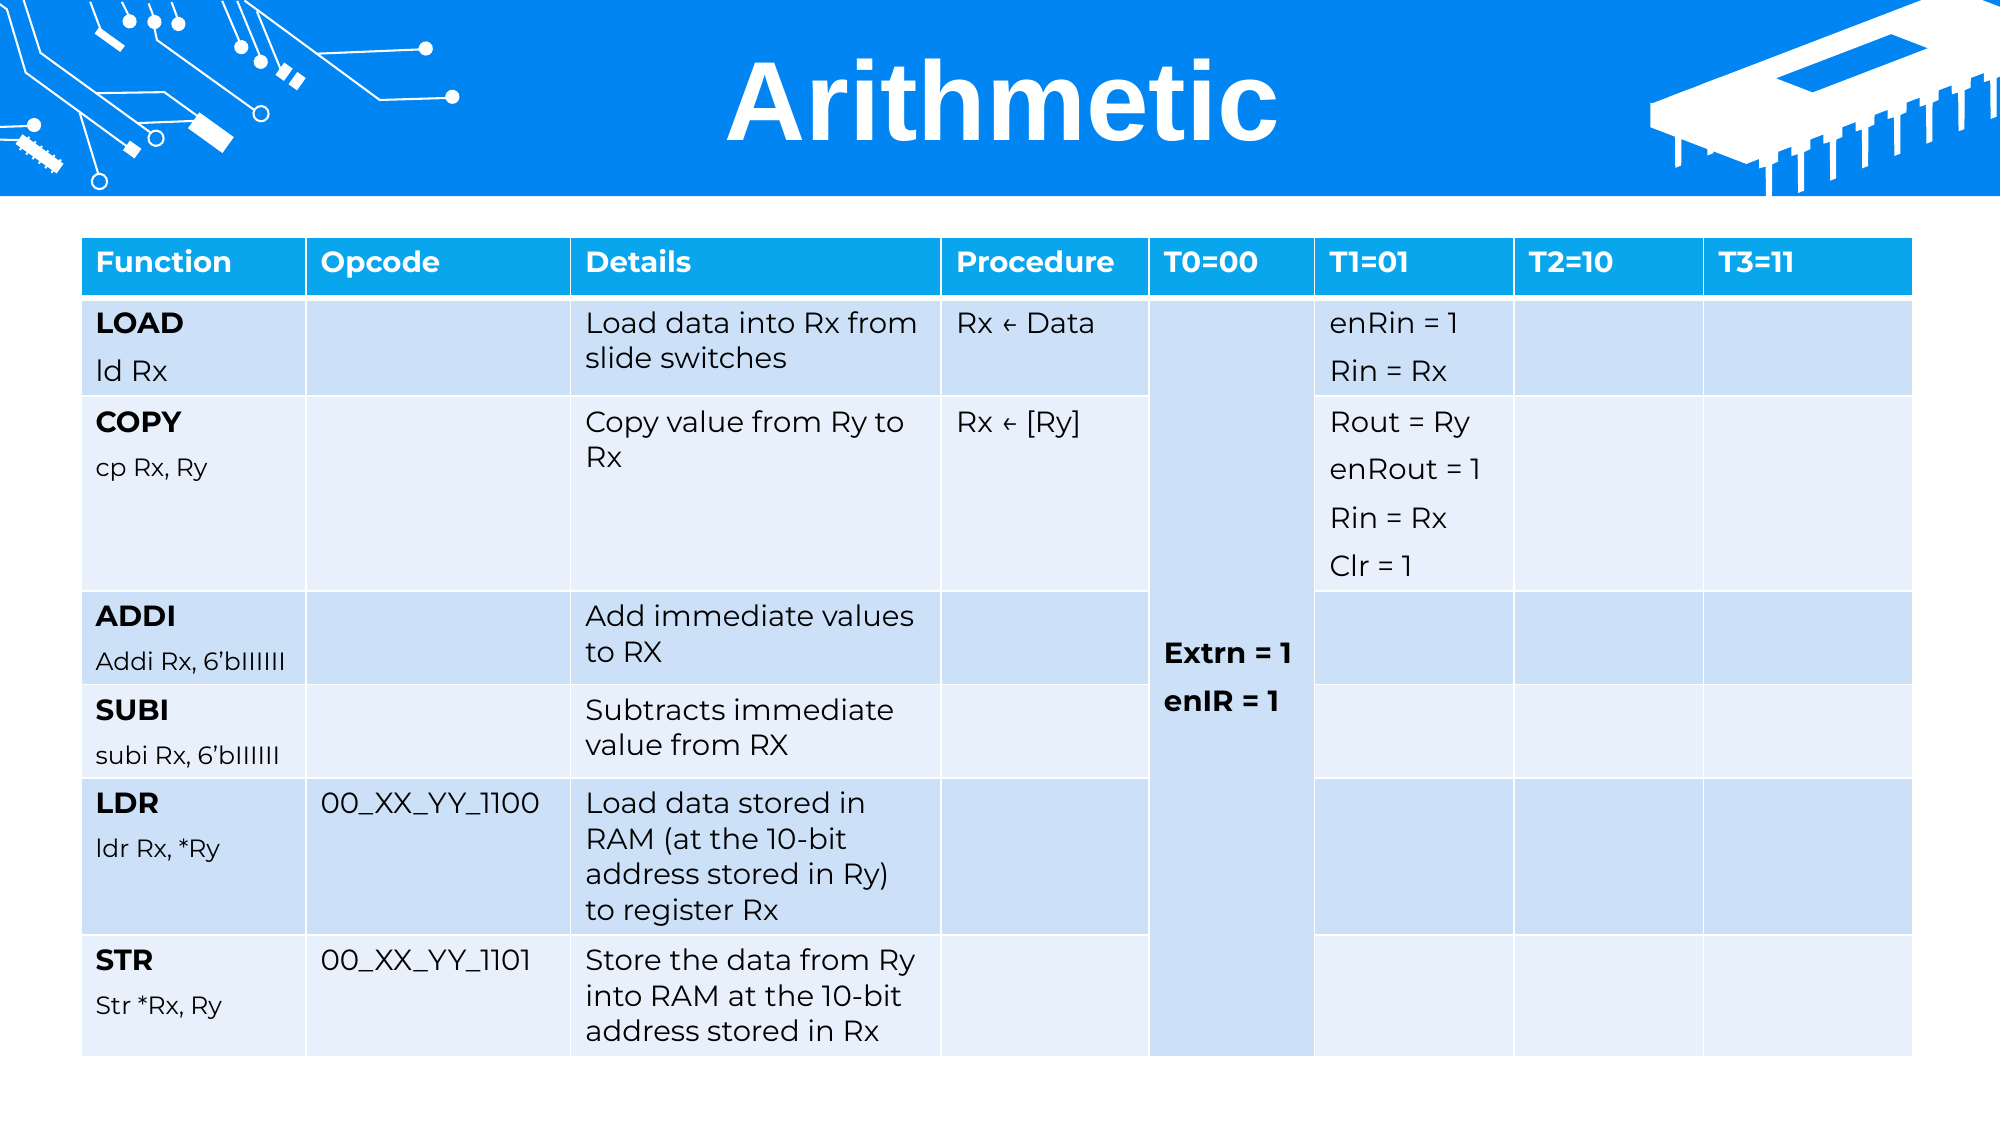

Arithmetic
| Function | Opcode | Details | Procedure | T0=00 | T1=01 | T2=10 | T3=11 |
| --- | --- | --- | --- | --- | --- | --- | --- |
| LOAD ld Rx |  | Load data into Rx from slide switches | Rx ← Data | Extrn = 1 enIR = 1 | enRin = 1 Rin = Rx |  |  |
| COPY cp Rx, Ry |  | Copy value from Ry to Rx | Rx ← [Ry] |  | Rout = Ry enRout = 1 Rin = Rx Clr = 1 |  |  |
| ADDI Addi Rx, 6’bIIIIII |  | Add immediate values to RX |  |  |  |  |  |
| SUBI subi Rx, 6’bIIIIII |  | Subtracts immediate value from RX |  |  |  |  |  |
| LDR ldr Rx, \*Ry | 00\_XX\_YY\_1100 | Load data stored in RAM (at the 10-bit address stored in Ry) to register Rx |  |  |  |  |  |
| STR Str \*Rx, Ry | 00\_XX\_YY\_1101 | Store the data from Ry into RAM at the 10-bit address stored in Rx |  |  |  |  |  |